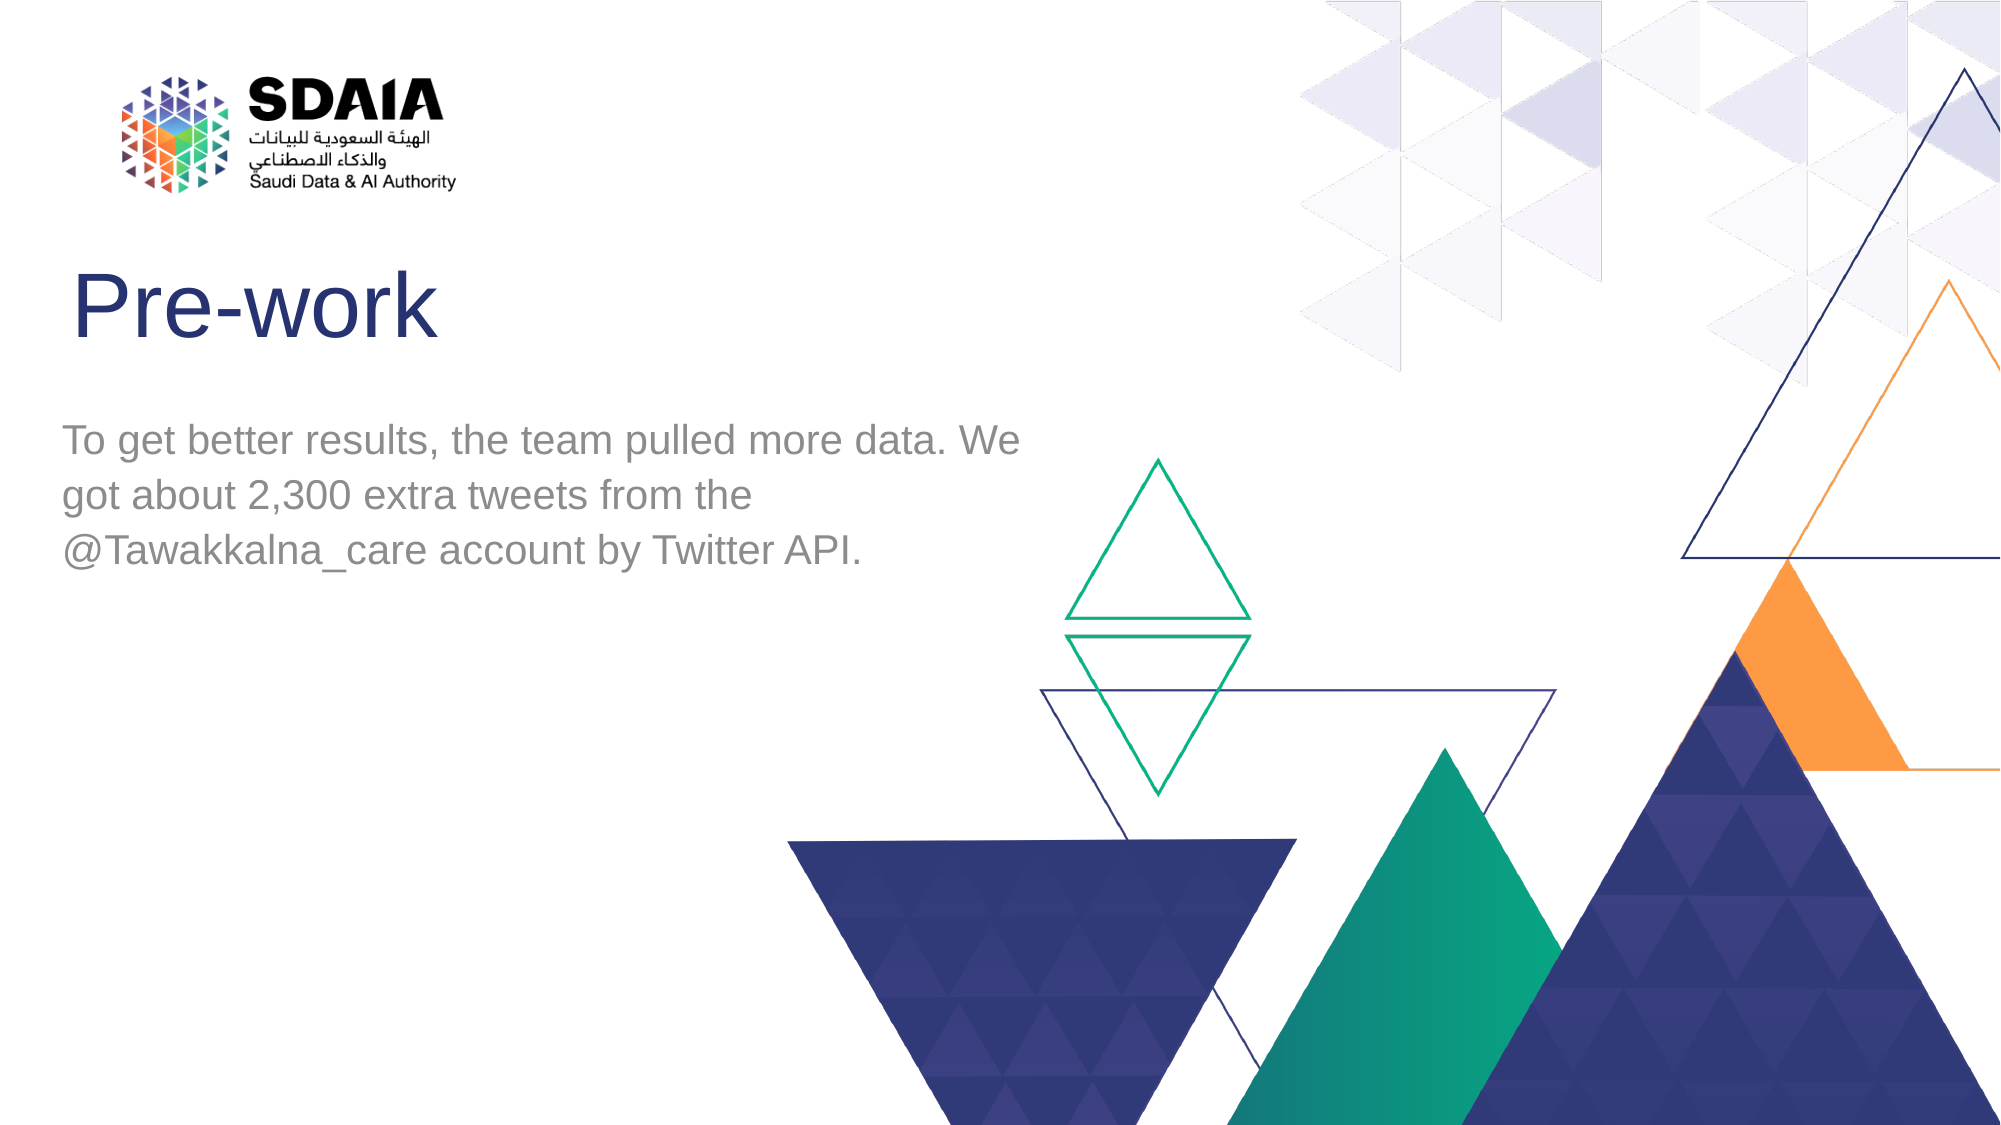

# Pre-work

To get better results, the team pulled more data. We got about 2,300 extra tweets from the @Tawakkalna_care account by Twitter API.